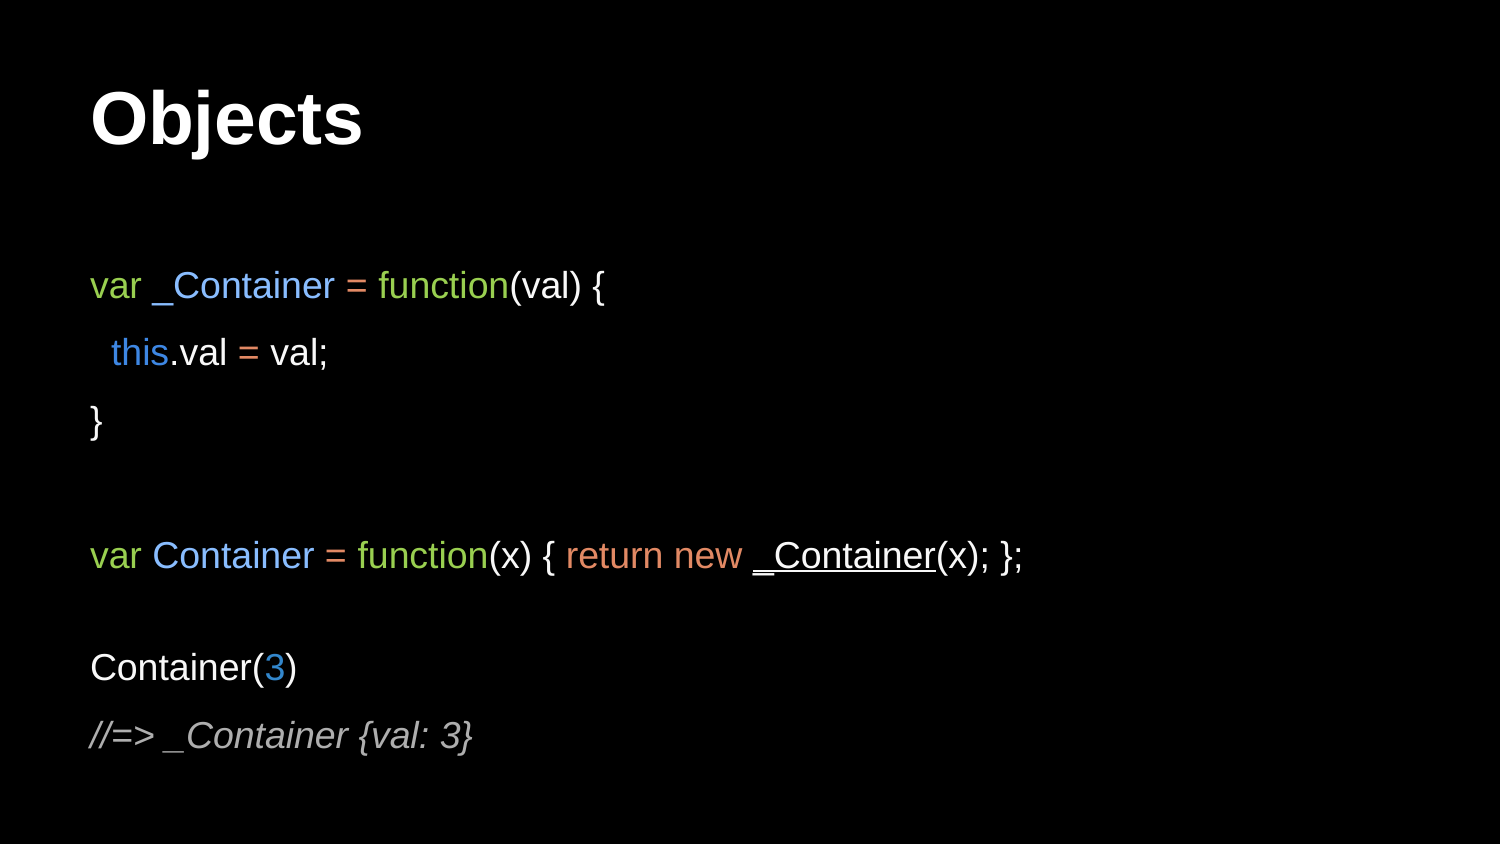

# Objects
var _Container = function(val) {
  this.val = val;
}
var Container = function(x) { return new _Container(x); };
Container(3)
//=> _Container {val: 3}